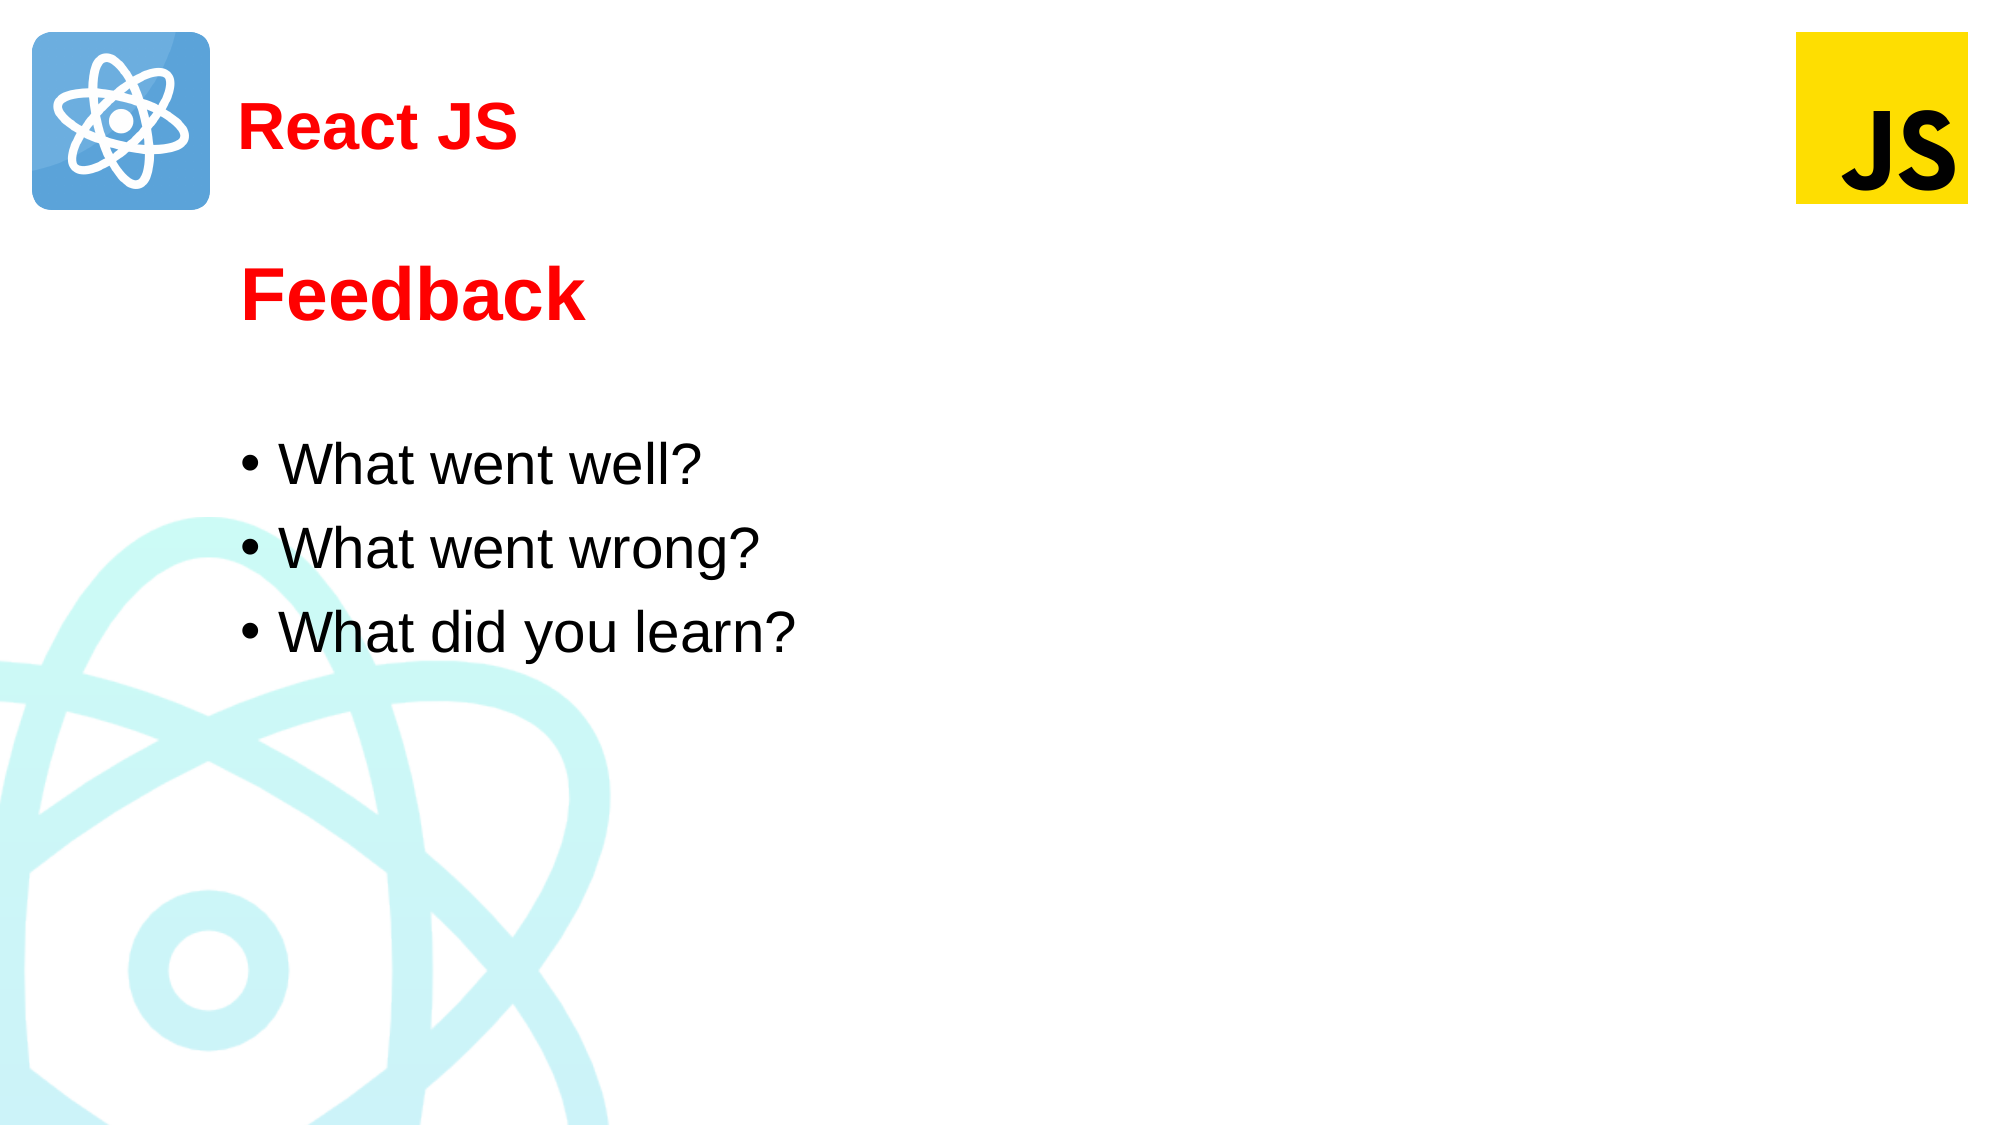

# Feedback
What went well?
What went wrong?
What did you learn?